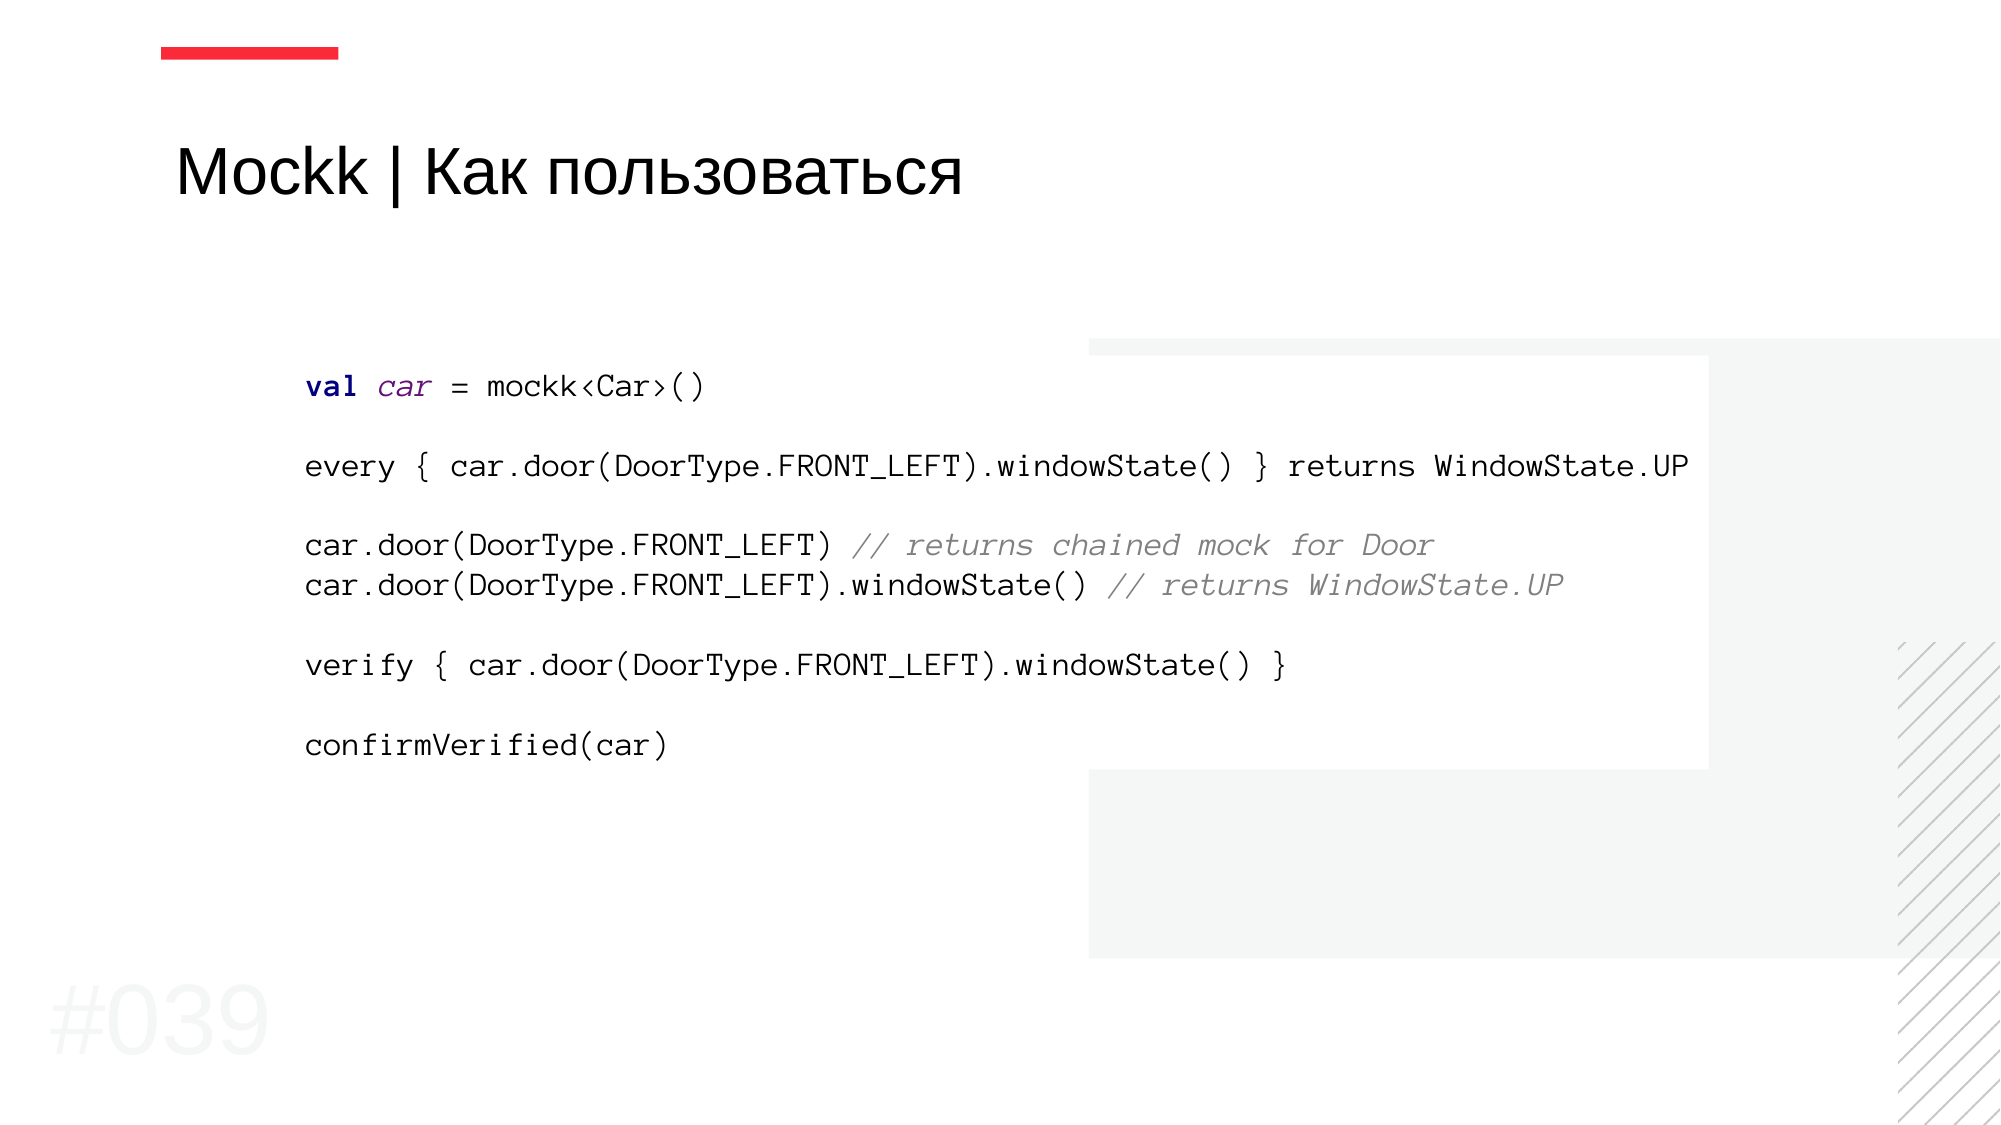

Mockk | Как пользоваться
val car = mockk<Car>()
every { car.door(DoorType.FRONT_LEFT).windowState() } returns WindowState.UP
car.door(DoorType.FRONT_LEFT) // returns chained mock for Door
car.door(DoorType.FRONT_LEFT).windowState() // returns WindowState.UP
verify { car.door(DoorType.FRONT_LEFT).windowState() }
confirmVerified(car)
#039